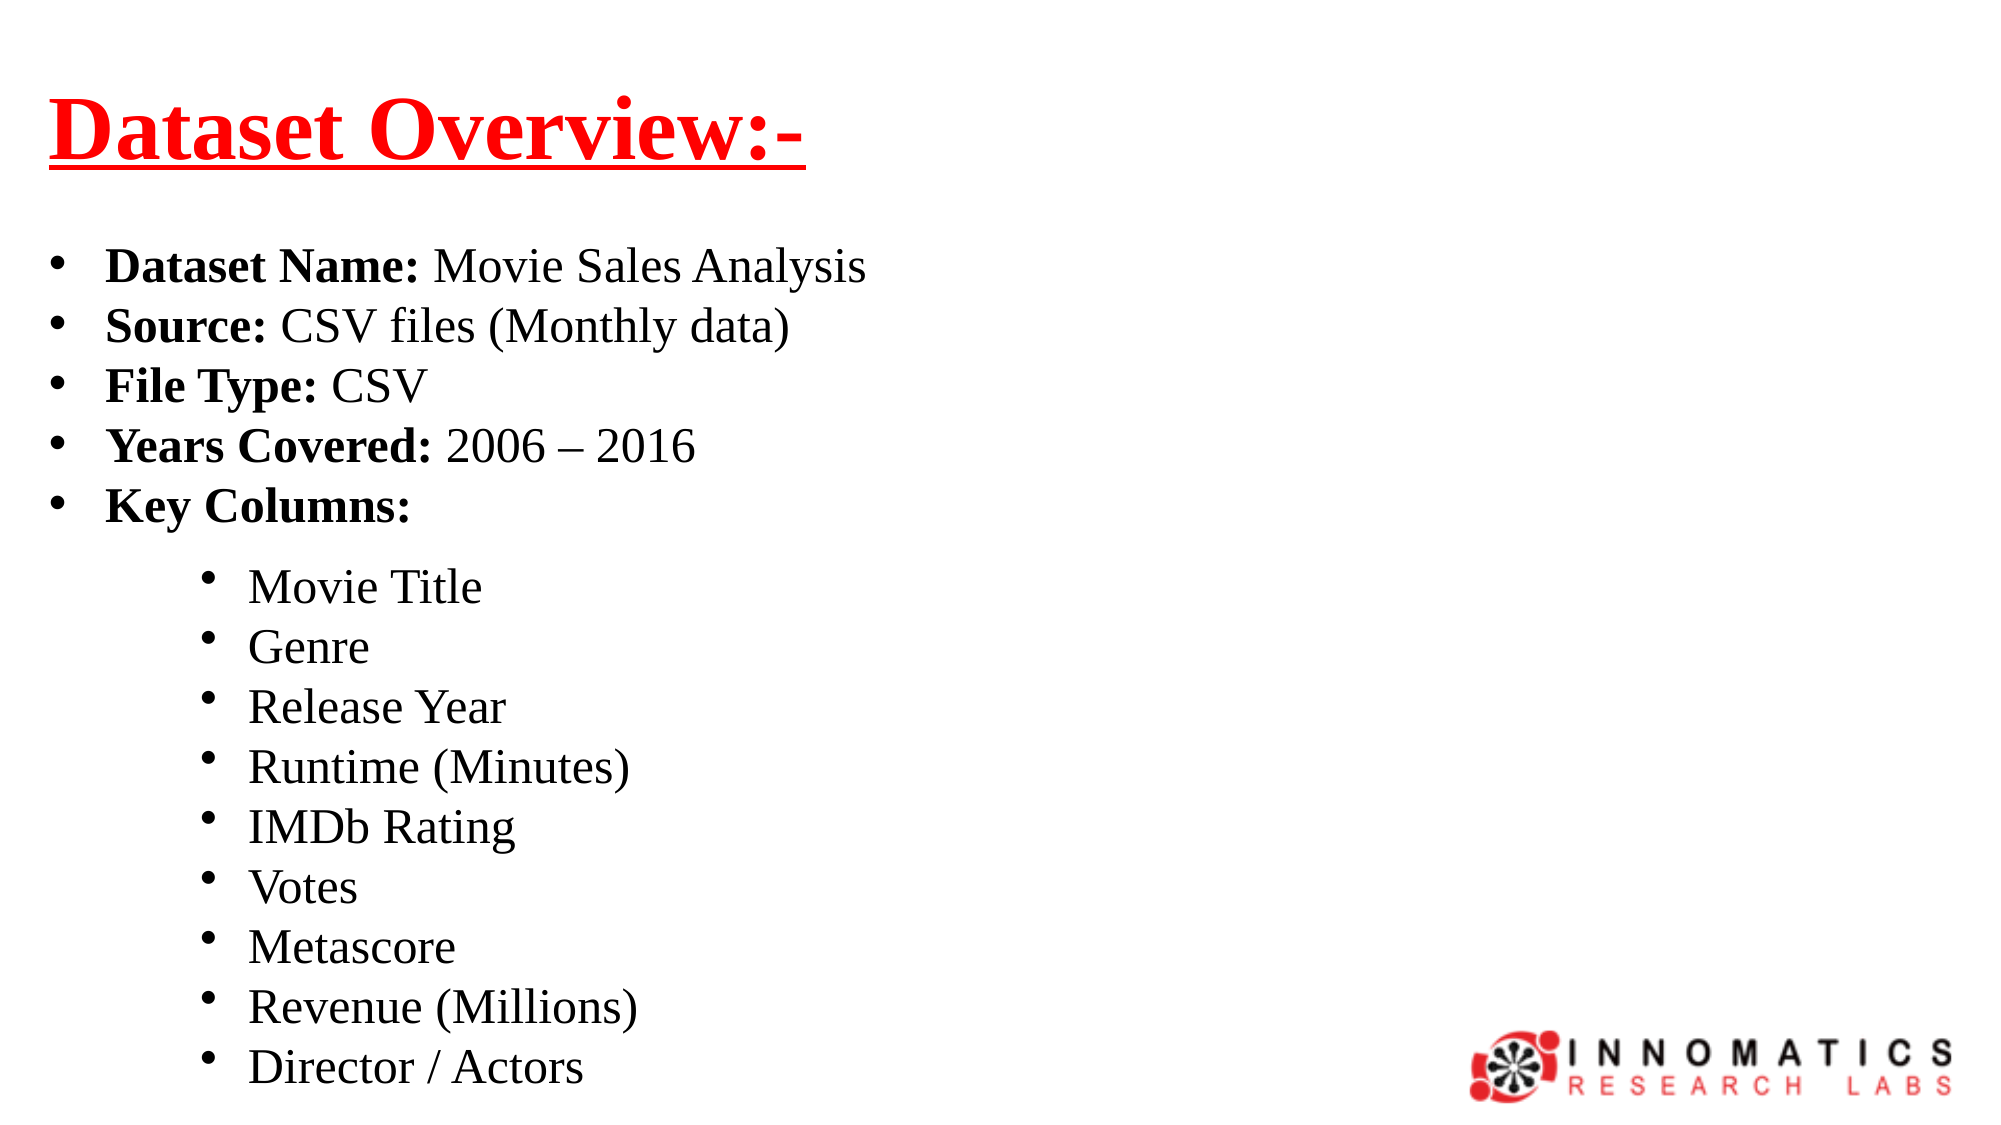

# Dataset Overview:-
Dataset Name: Movie Sales Analysis
Source: CSV files (Monthly data)
File Type: CSV
Years Covered: 2006 – 2016
Key Columns:

 Movie Title
 Genre
 Release Year
 Runtime (Minutes)
 IMDb Rating
 Votes
 Metascore
 Revenue (Millions)
 Director / Actors